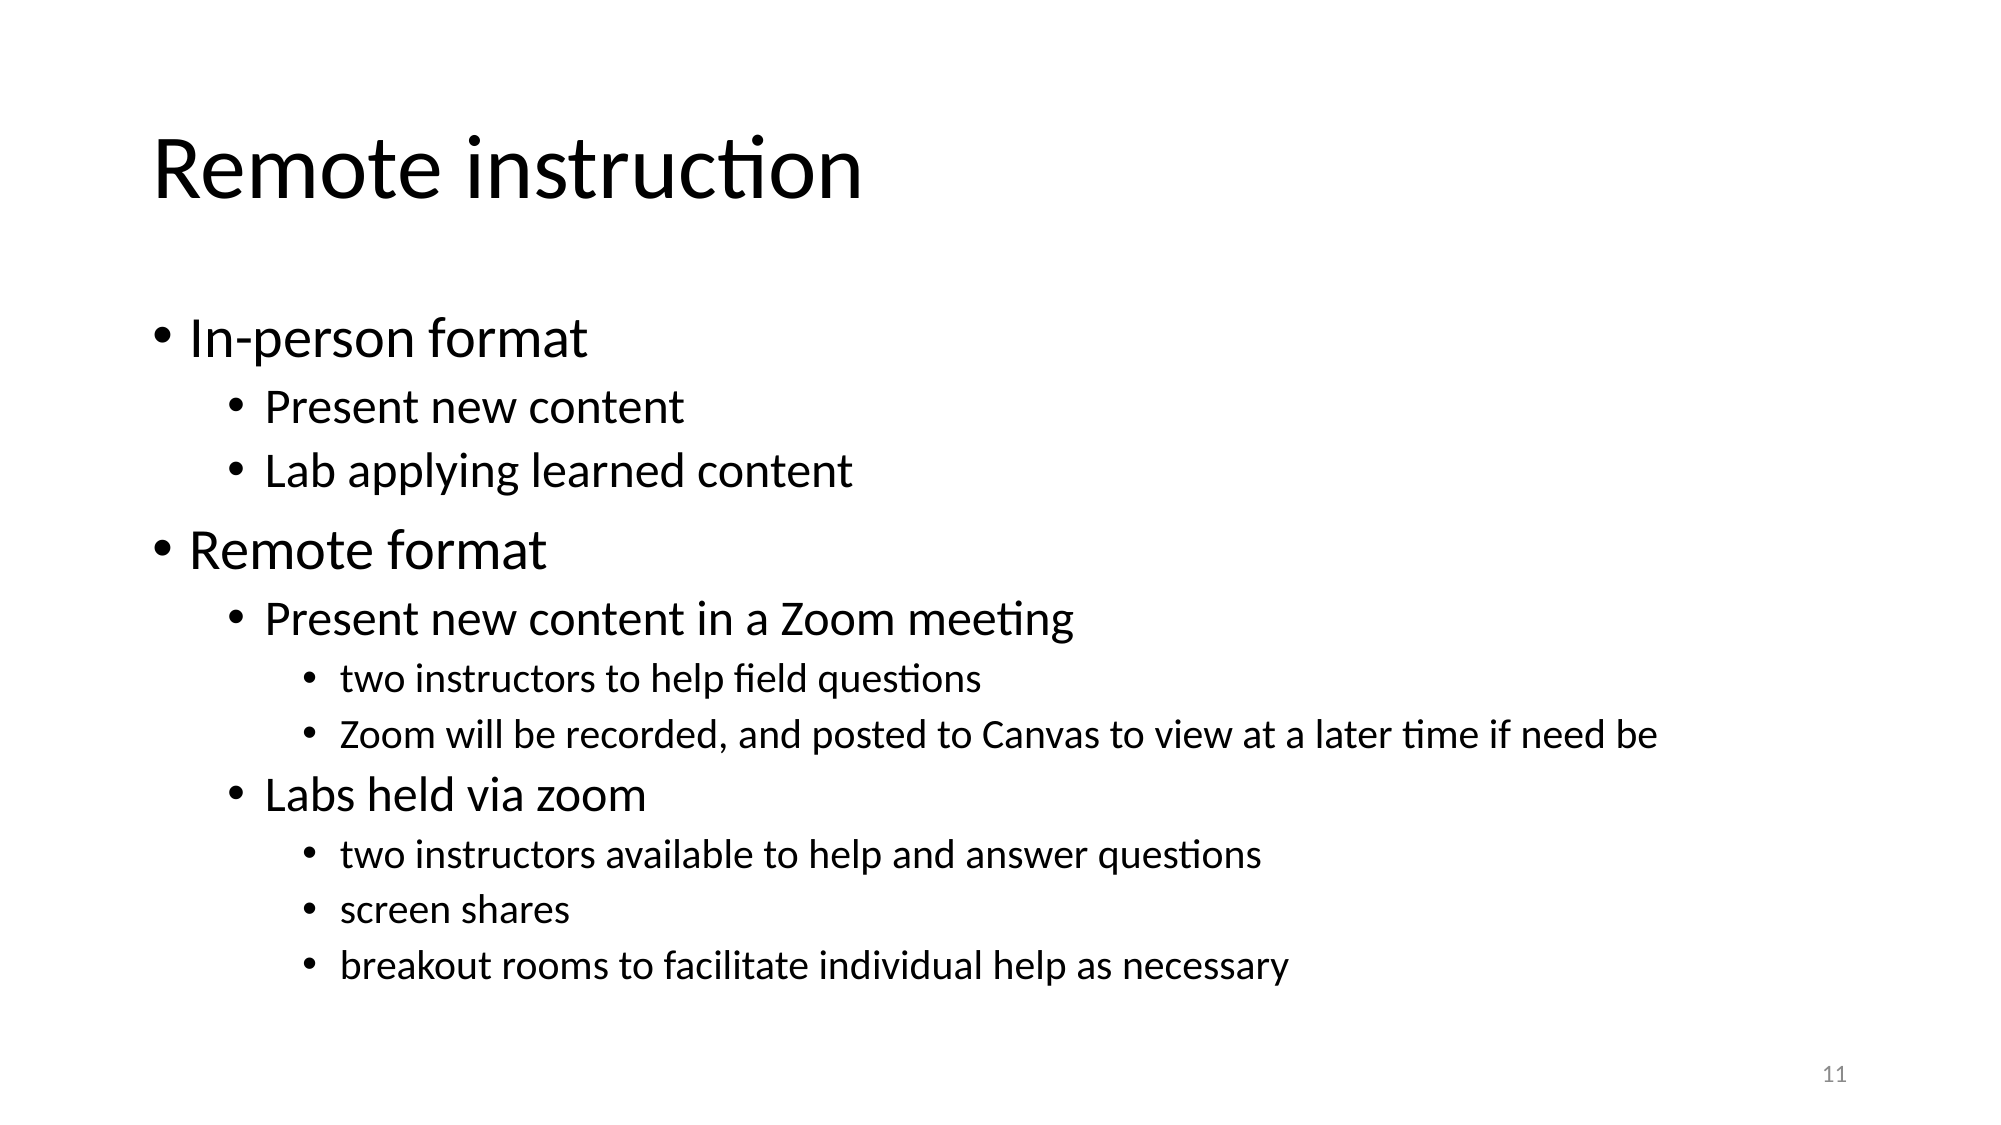

# Remote instruction
In-person format
Present new content
Lab applying learned content
Remote format
Present new content in a Zoom meeting
two instructors to help field questions
Zoom will be recorded, and posted to Canvas to view at a later time if need be
Labs held via zoom
two instructors available to help and answer questions
screen shares
breakout rooms to facilitate individual help as necessary

11